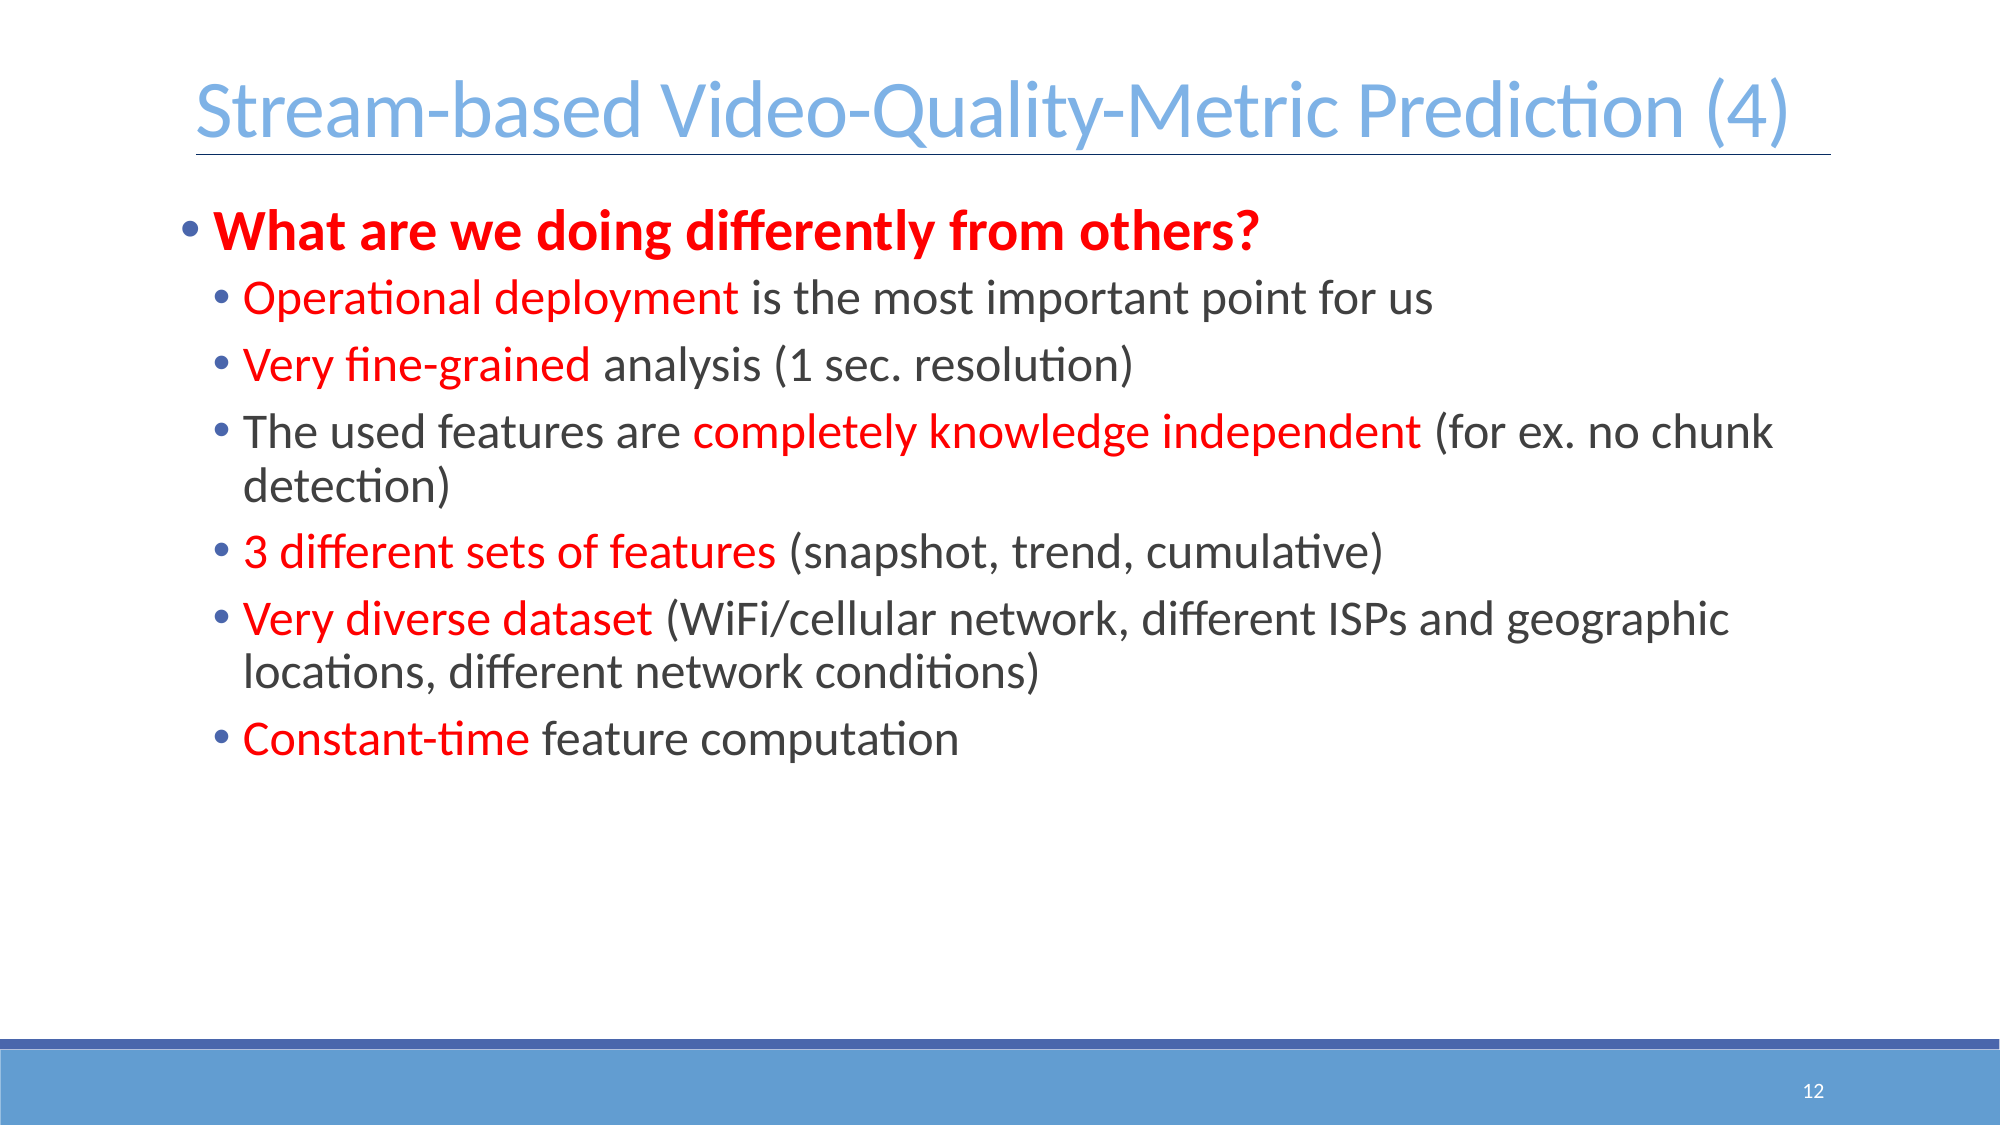

# Stream-based Video-Quality-Metric Prediction (4)
 What are we doing differently from others?
Operational deployment is the most important point for us
Very fine-grained analysis (1 sec. resolution)
The used features are completely knowledge independent (for ex. no chunk detection)
3 different sets of features (snapshot, trend, cumulative)
Very diverse dataset (WiFi/cellular network, different ISPs and geographic locations, different network conditions)
Constant-time feature computation
12